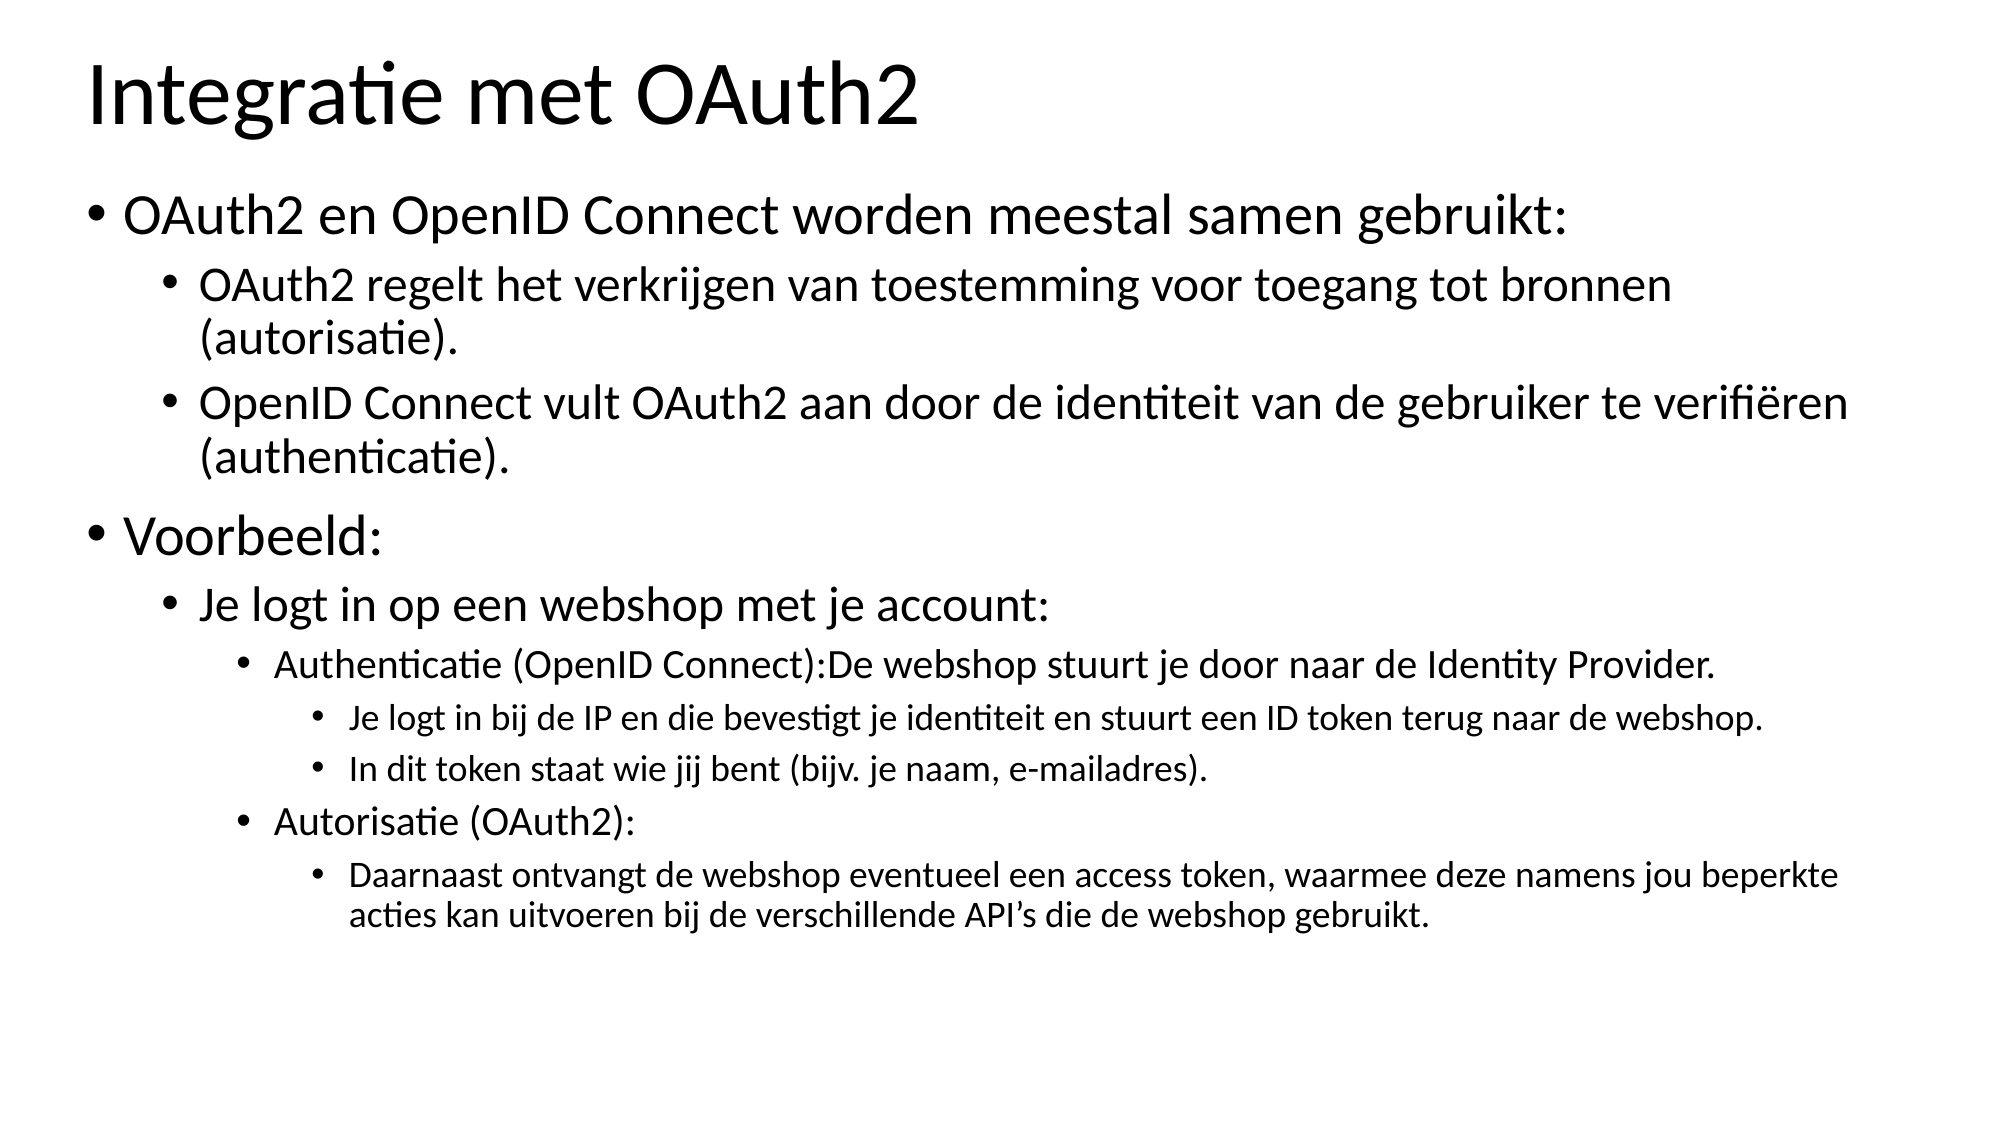

# Integratie met OAuth2
OAuth2 en OpenID Connect worden meestal samen gebruikt:
OAuth2 regelt het verkrijgen van toestemming voor toegang tot bronnen (autorisatie).
OpenID Connect vult OAuth2 aan door de identiteit van de gebruiker te verifiëren (authenticatie).
Voorbeeld:
Je logt in op een webshop met je account:
Authenticatie (OpenID Connect):De webshop stuurt je door naar de Identity Provider.
Je logt in bij de IP en die bevestigt je identiteit en stuurt een ID token terug naar de webshop.
In dit token staat wie jij bent (bijv. je naam, e-mailadres).
Autorisatie (OAuth2):
Daarnaast ontvangt de webshop eventueel een access token, waarmee deze namens jou beperkte acties kan uitvoeren bij de verschillende API’s die de webshop gebruikt.